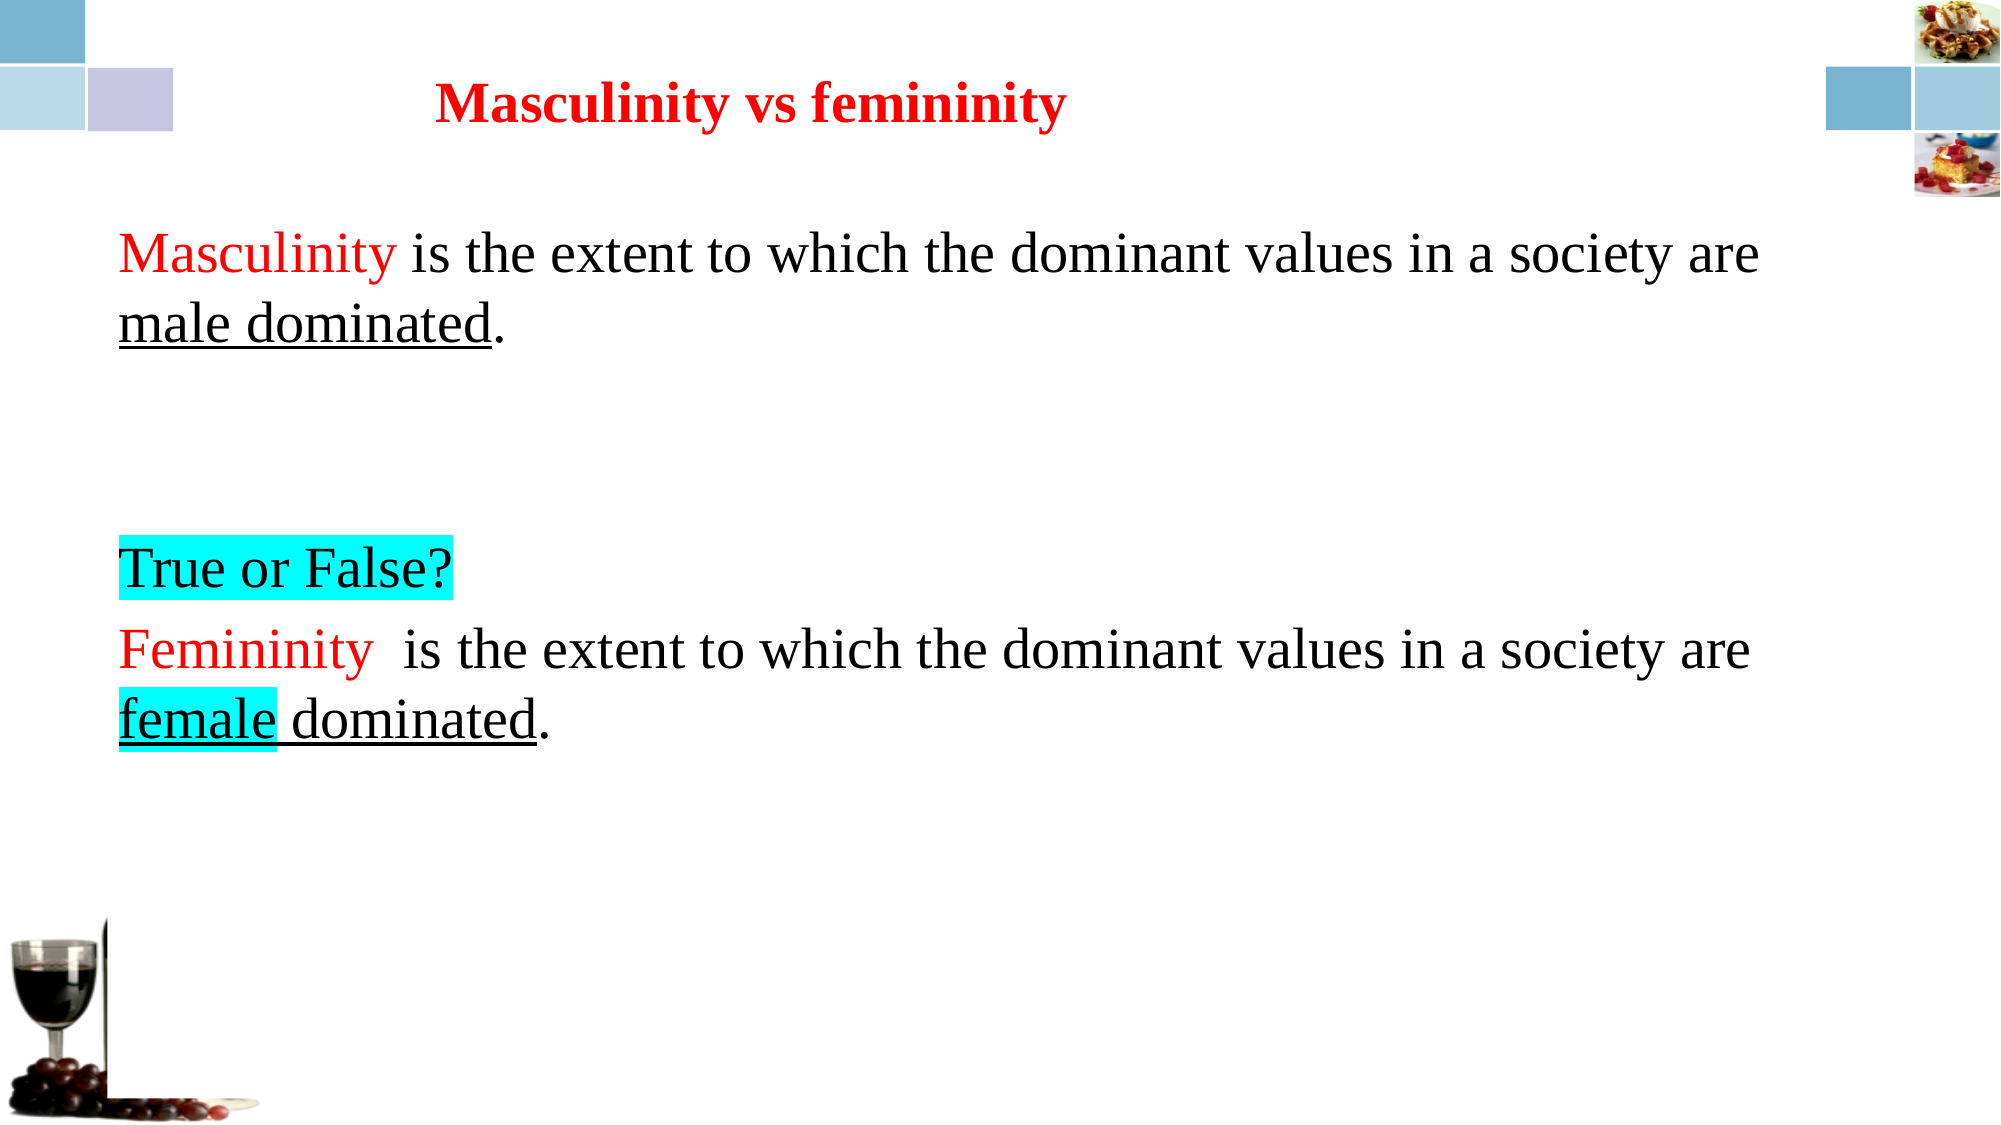

Masculinity vs femininity
Masculinity is the extent to which the dominant values in a society are male dominated.

True or False?
Femininity  is the extent to which the dominant values in a society are female dominated.